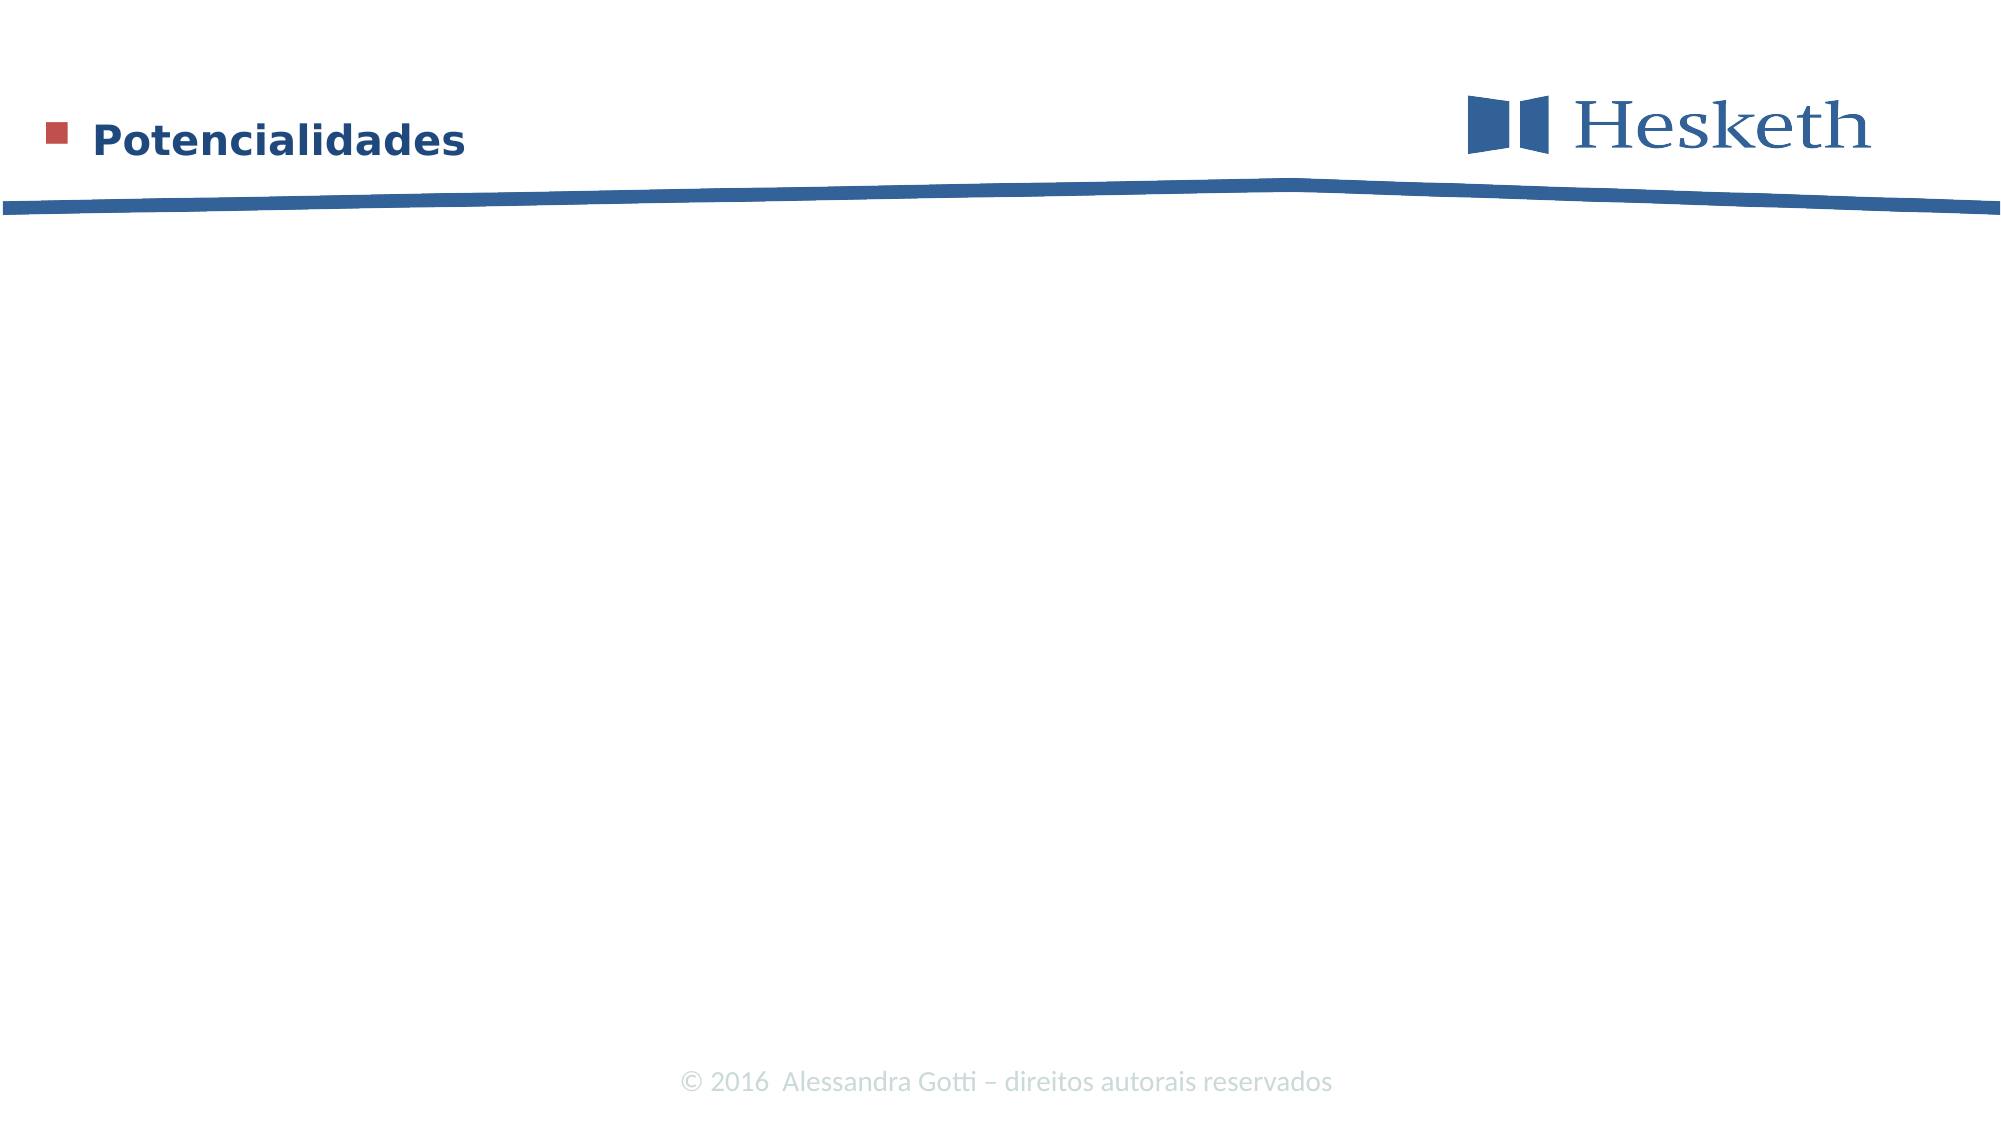

Potencialidades

© 2016  Alessandra Gotti – direitos autorais reservados